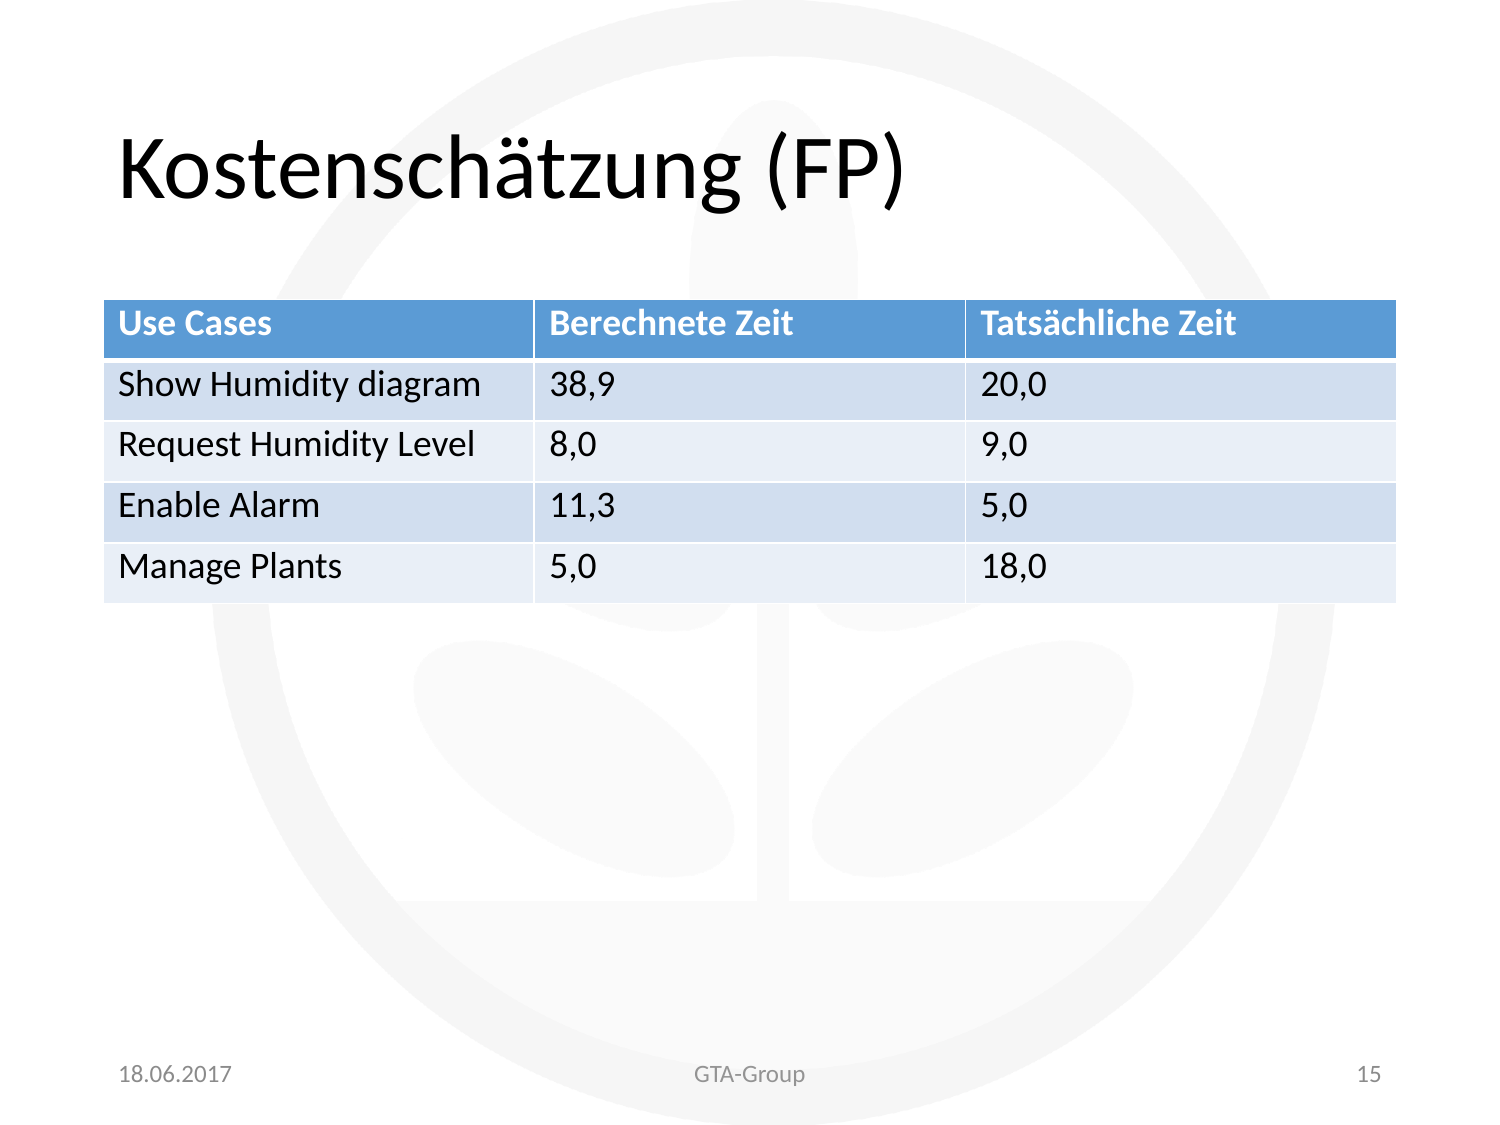

# Kostenschätzung (FP)
| Use Cases | Berechnete Zeit | Tatsächliche Zeit |
| --- | --- | --- |
| Show Humidity diagram | 38,9 | 20,0 |
| Request Humidity Level | 8,0 | 9,0 |
| Enable Alarm | 11,3 | 5,0 |
| Manage Plants | 5,0 | 18,0 |
18.06.2017
GTA-Group
15